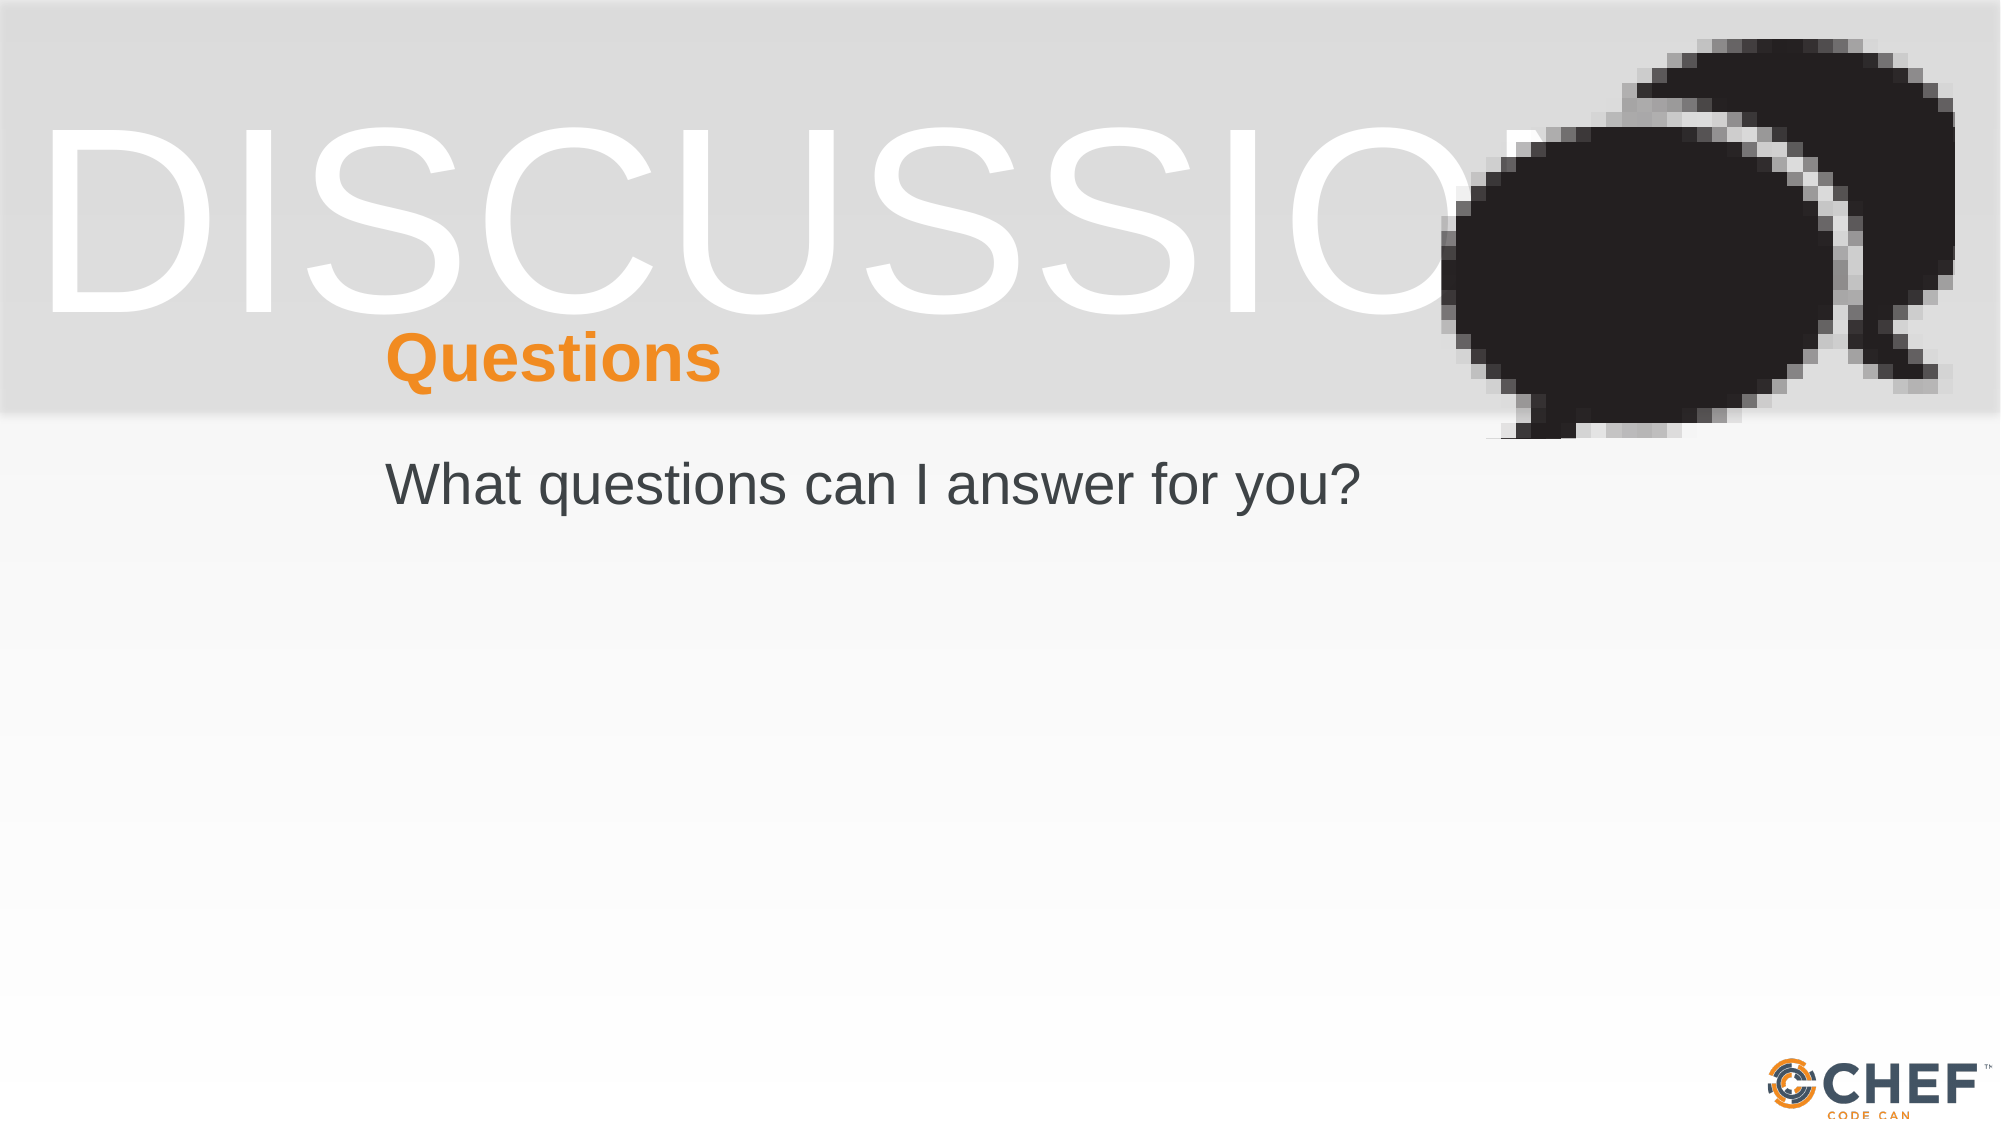

# Questions
What questions can I answer for you?